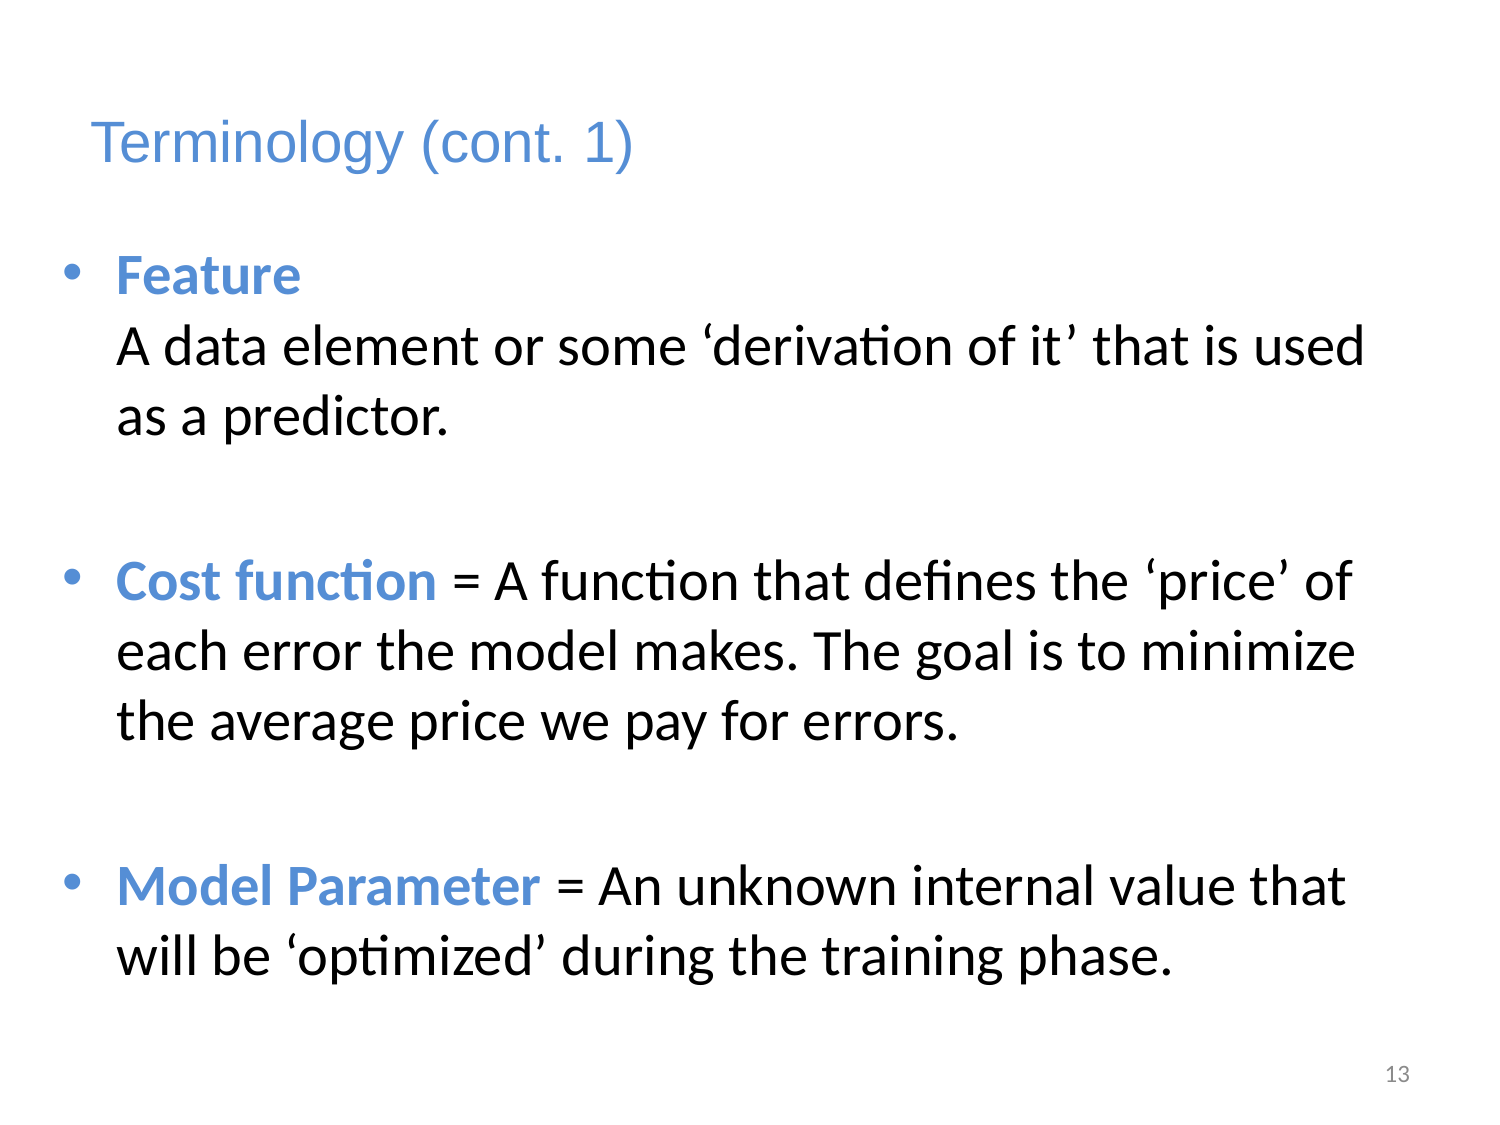

# Terminology (cont. 1)
Feature
A data element or some ‘derivation of it’ that is used as a predictor.

Cost function = A function that defines the ‘price’ of each error the model makes. The goal is to minimize the average price we pay for errors.

Model Parameter = An unknown internal value that will be ‘optimized’ during the training phase.

13